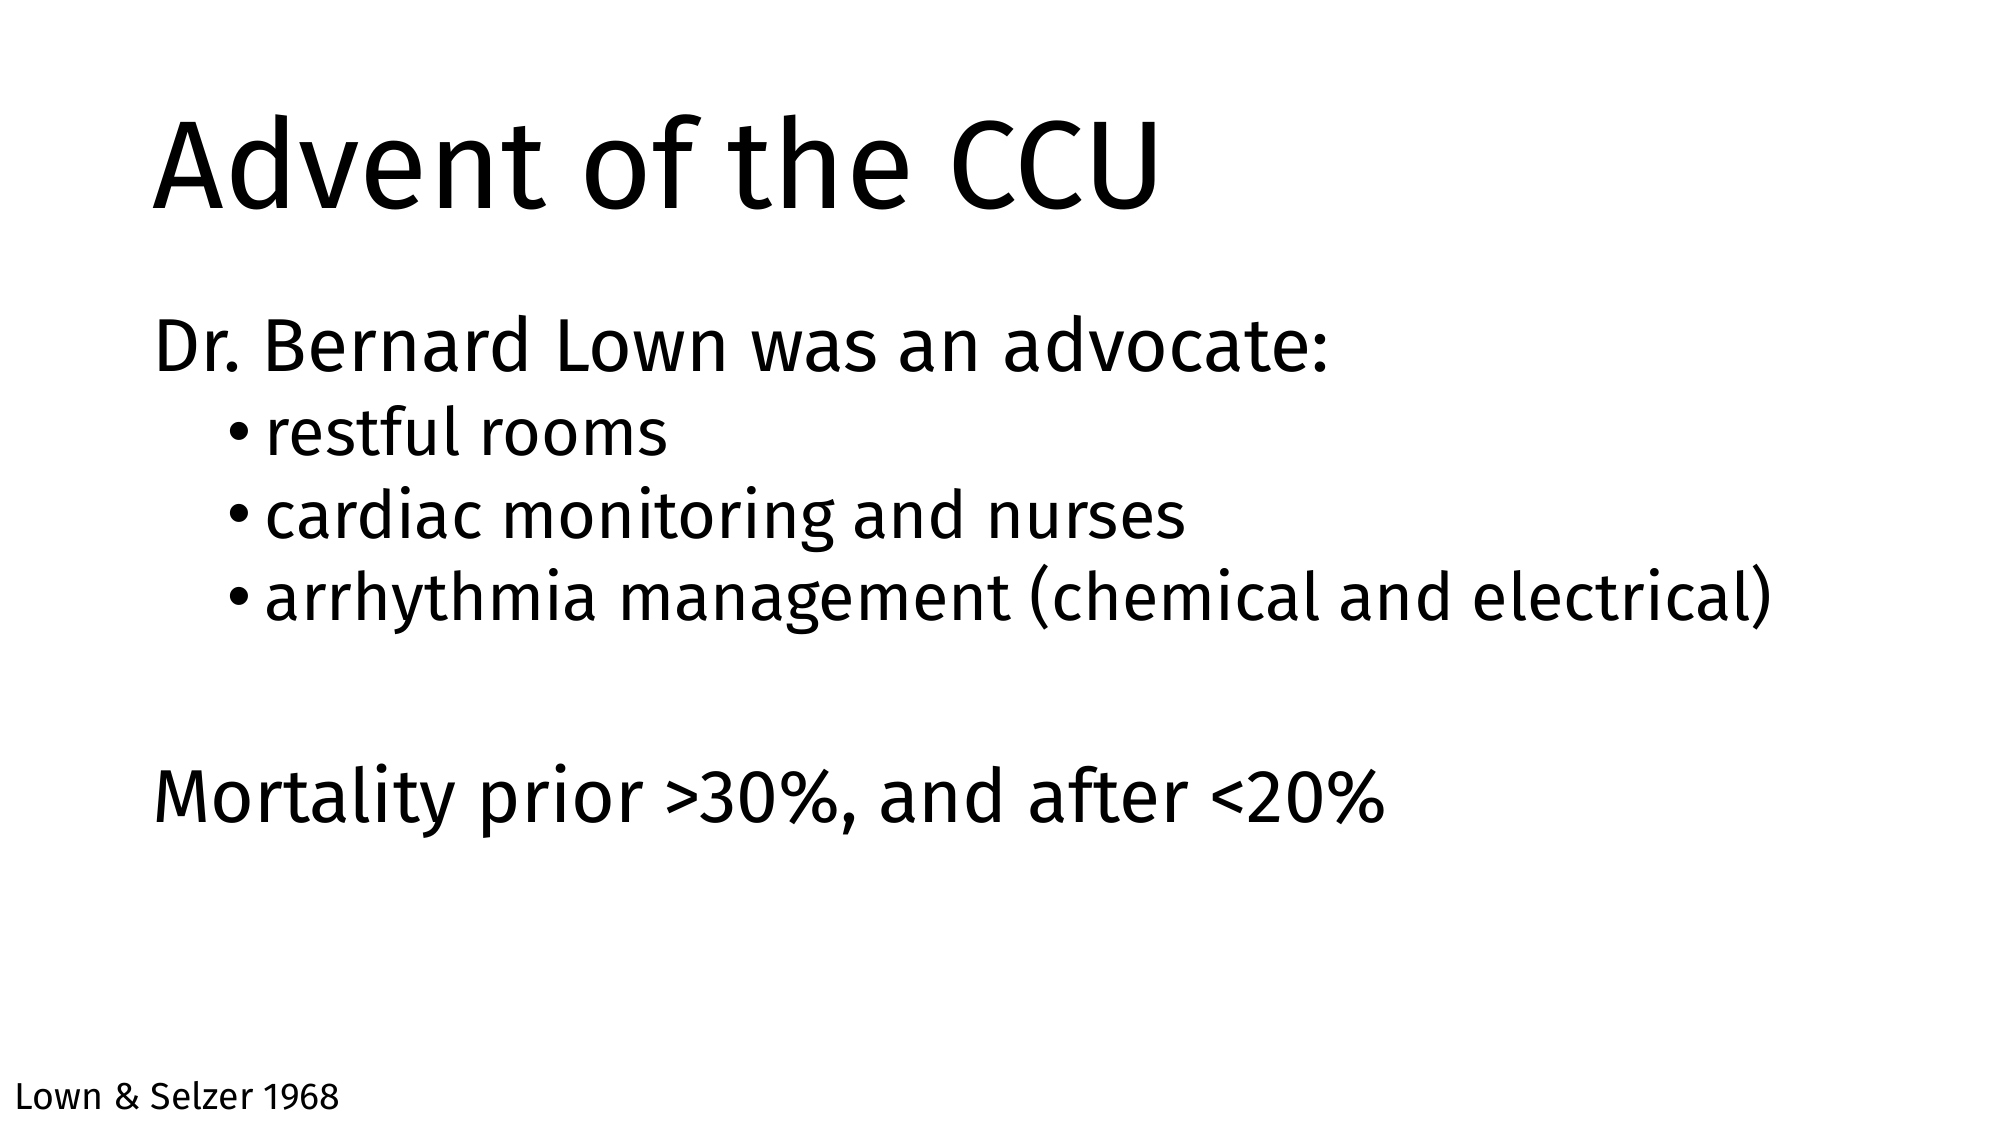

# Advent of the CCU
Dr. Bernard Lown was an advocate:
restful rooms
cardiac monitoring and nurses
arrhythmia management (chemical and electrical)

Mortality prior >30%, and after <20%
Lown & Selzer 1968